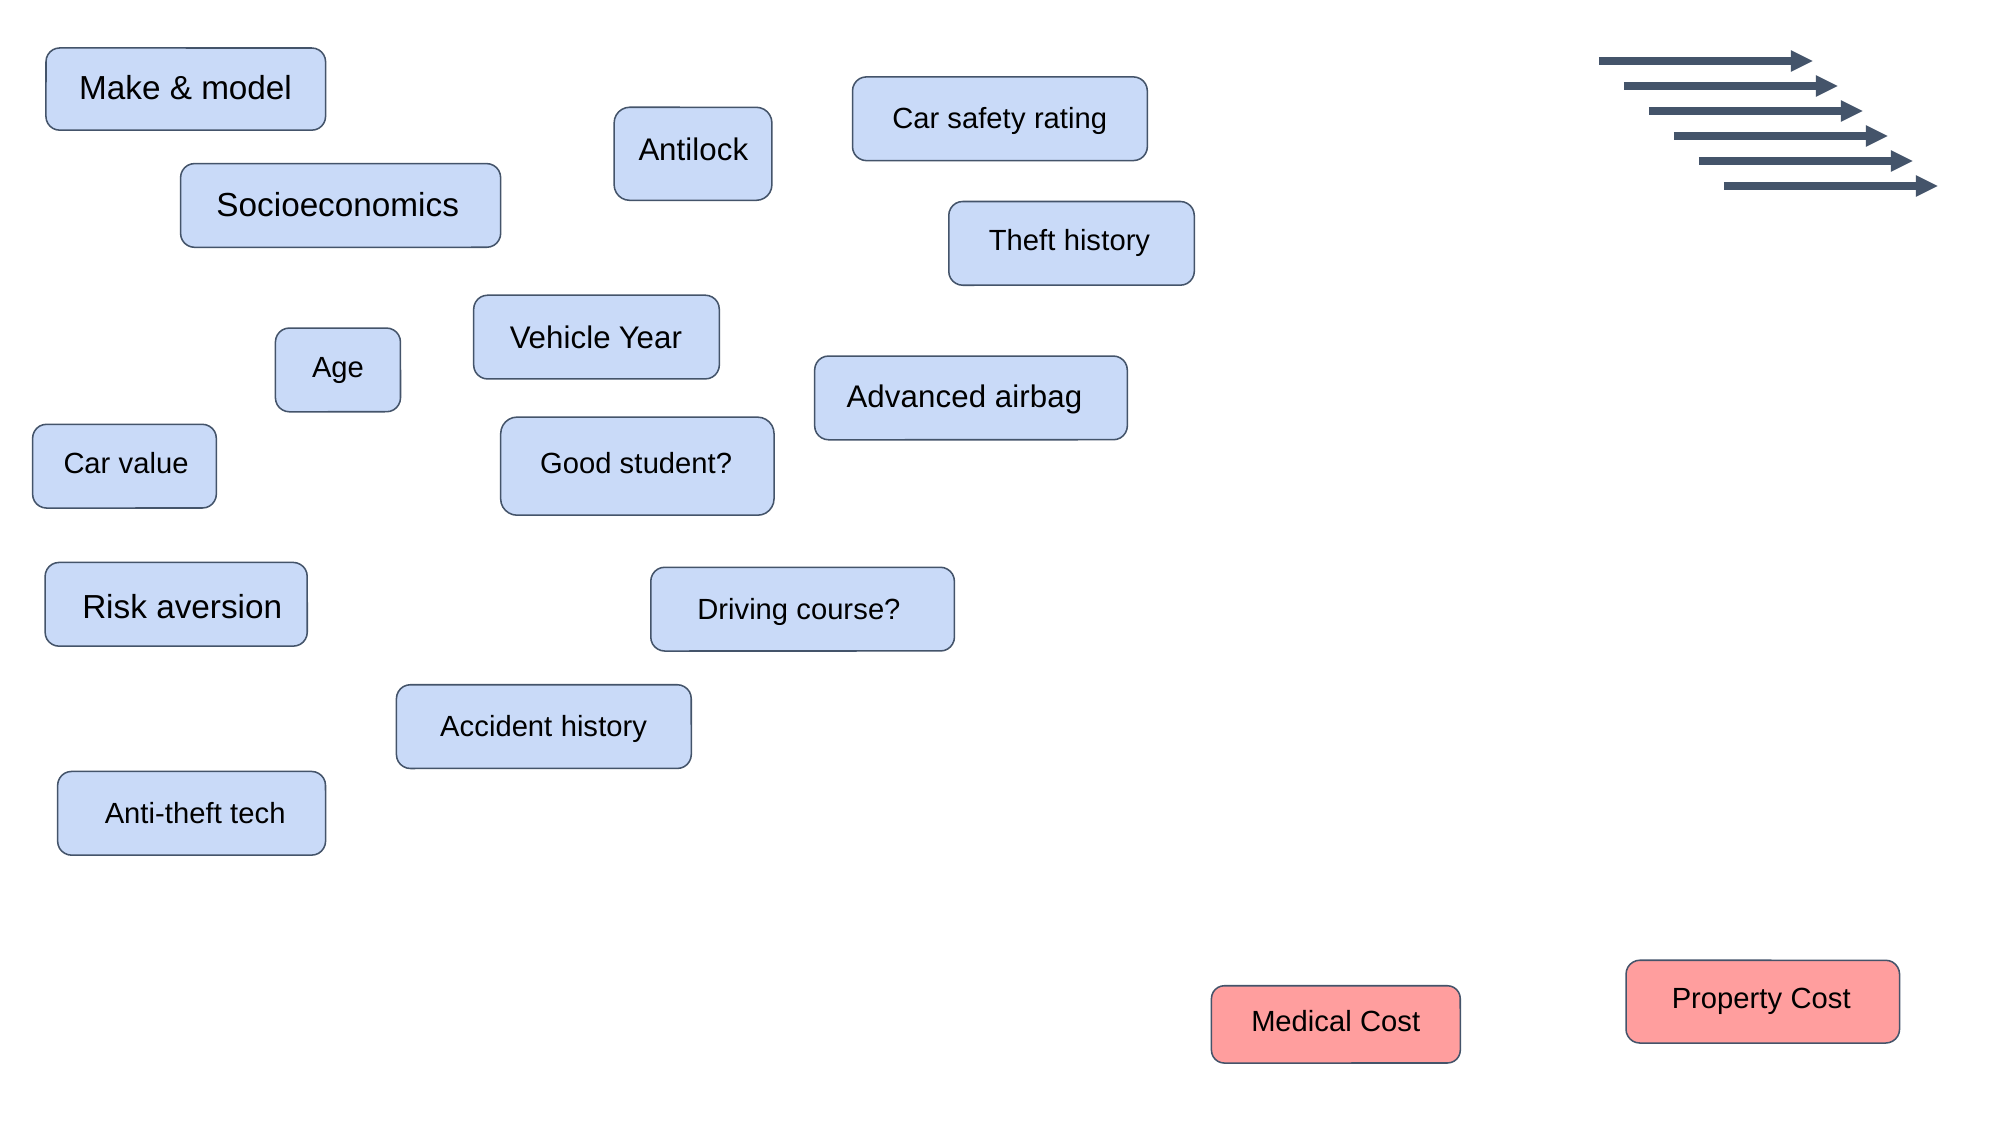

Make & model

Car safety rating

Antilock
Socioeconomics

Theft history

Vehicle Year

Age
Advanced airbag

Good student?
Car value

Risk aversion

Driving course?

Accident history

Anti-theft tech
Property Cost

Medical Cost